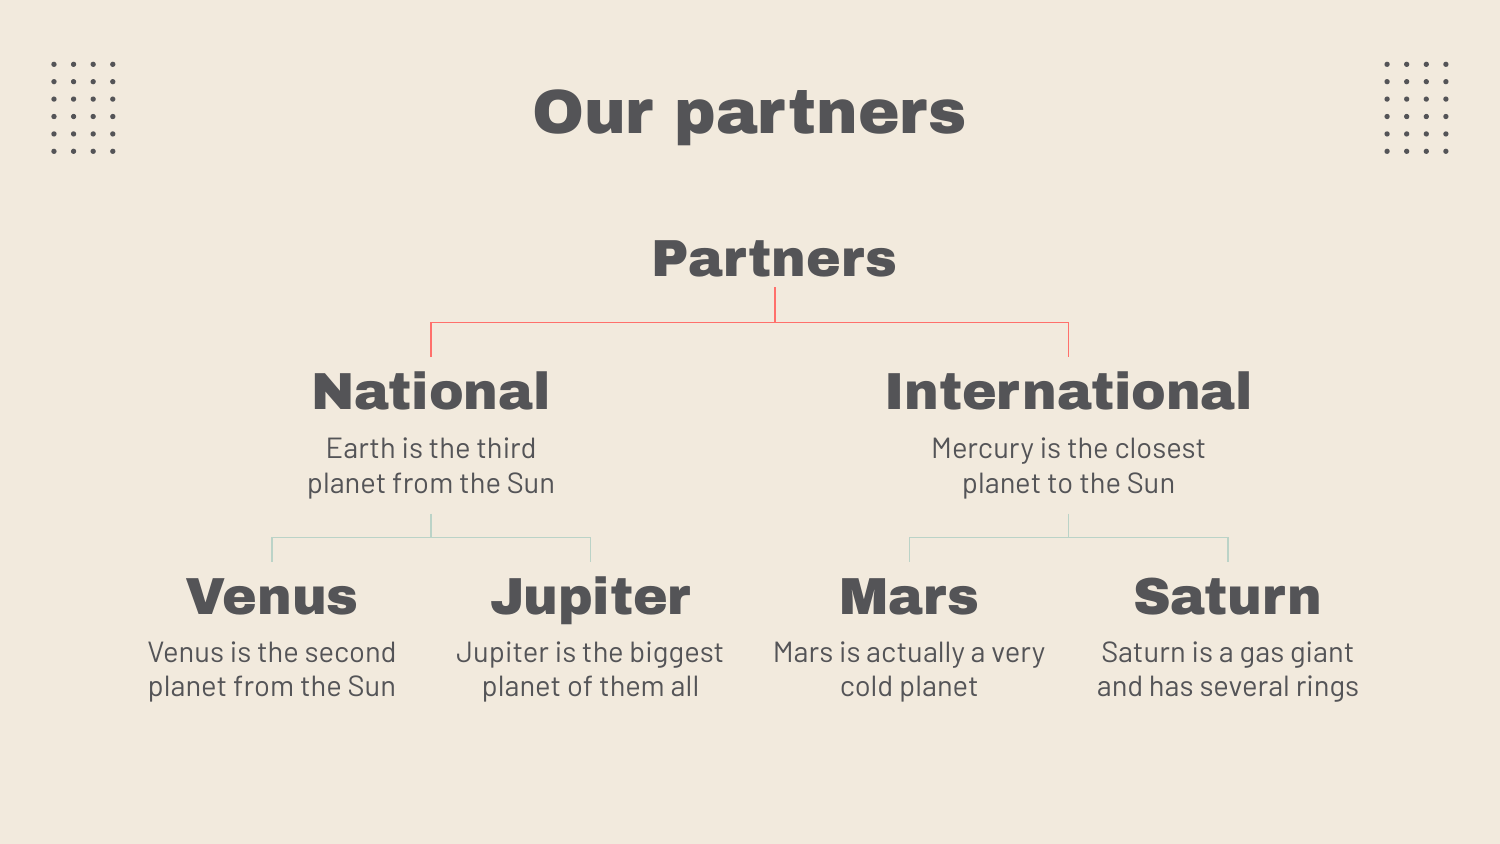

# Our partners
Partners
National
International
Earth is the third planet from the Sun
Mercury is the closest planet to the Sun
Venus
Mars
Saturn
Jupiter
Venus is the second planet from the Sun
Jupiter is the biggest planet of them all
Mars is actually a very cold planet
Saturn is a gas giant and has several rings